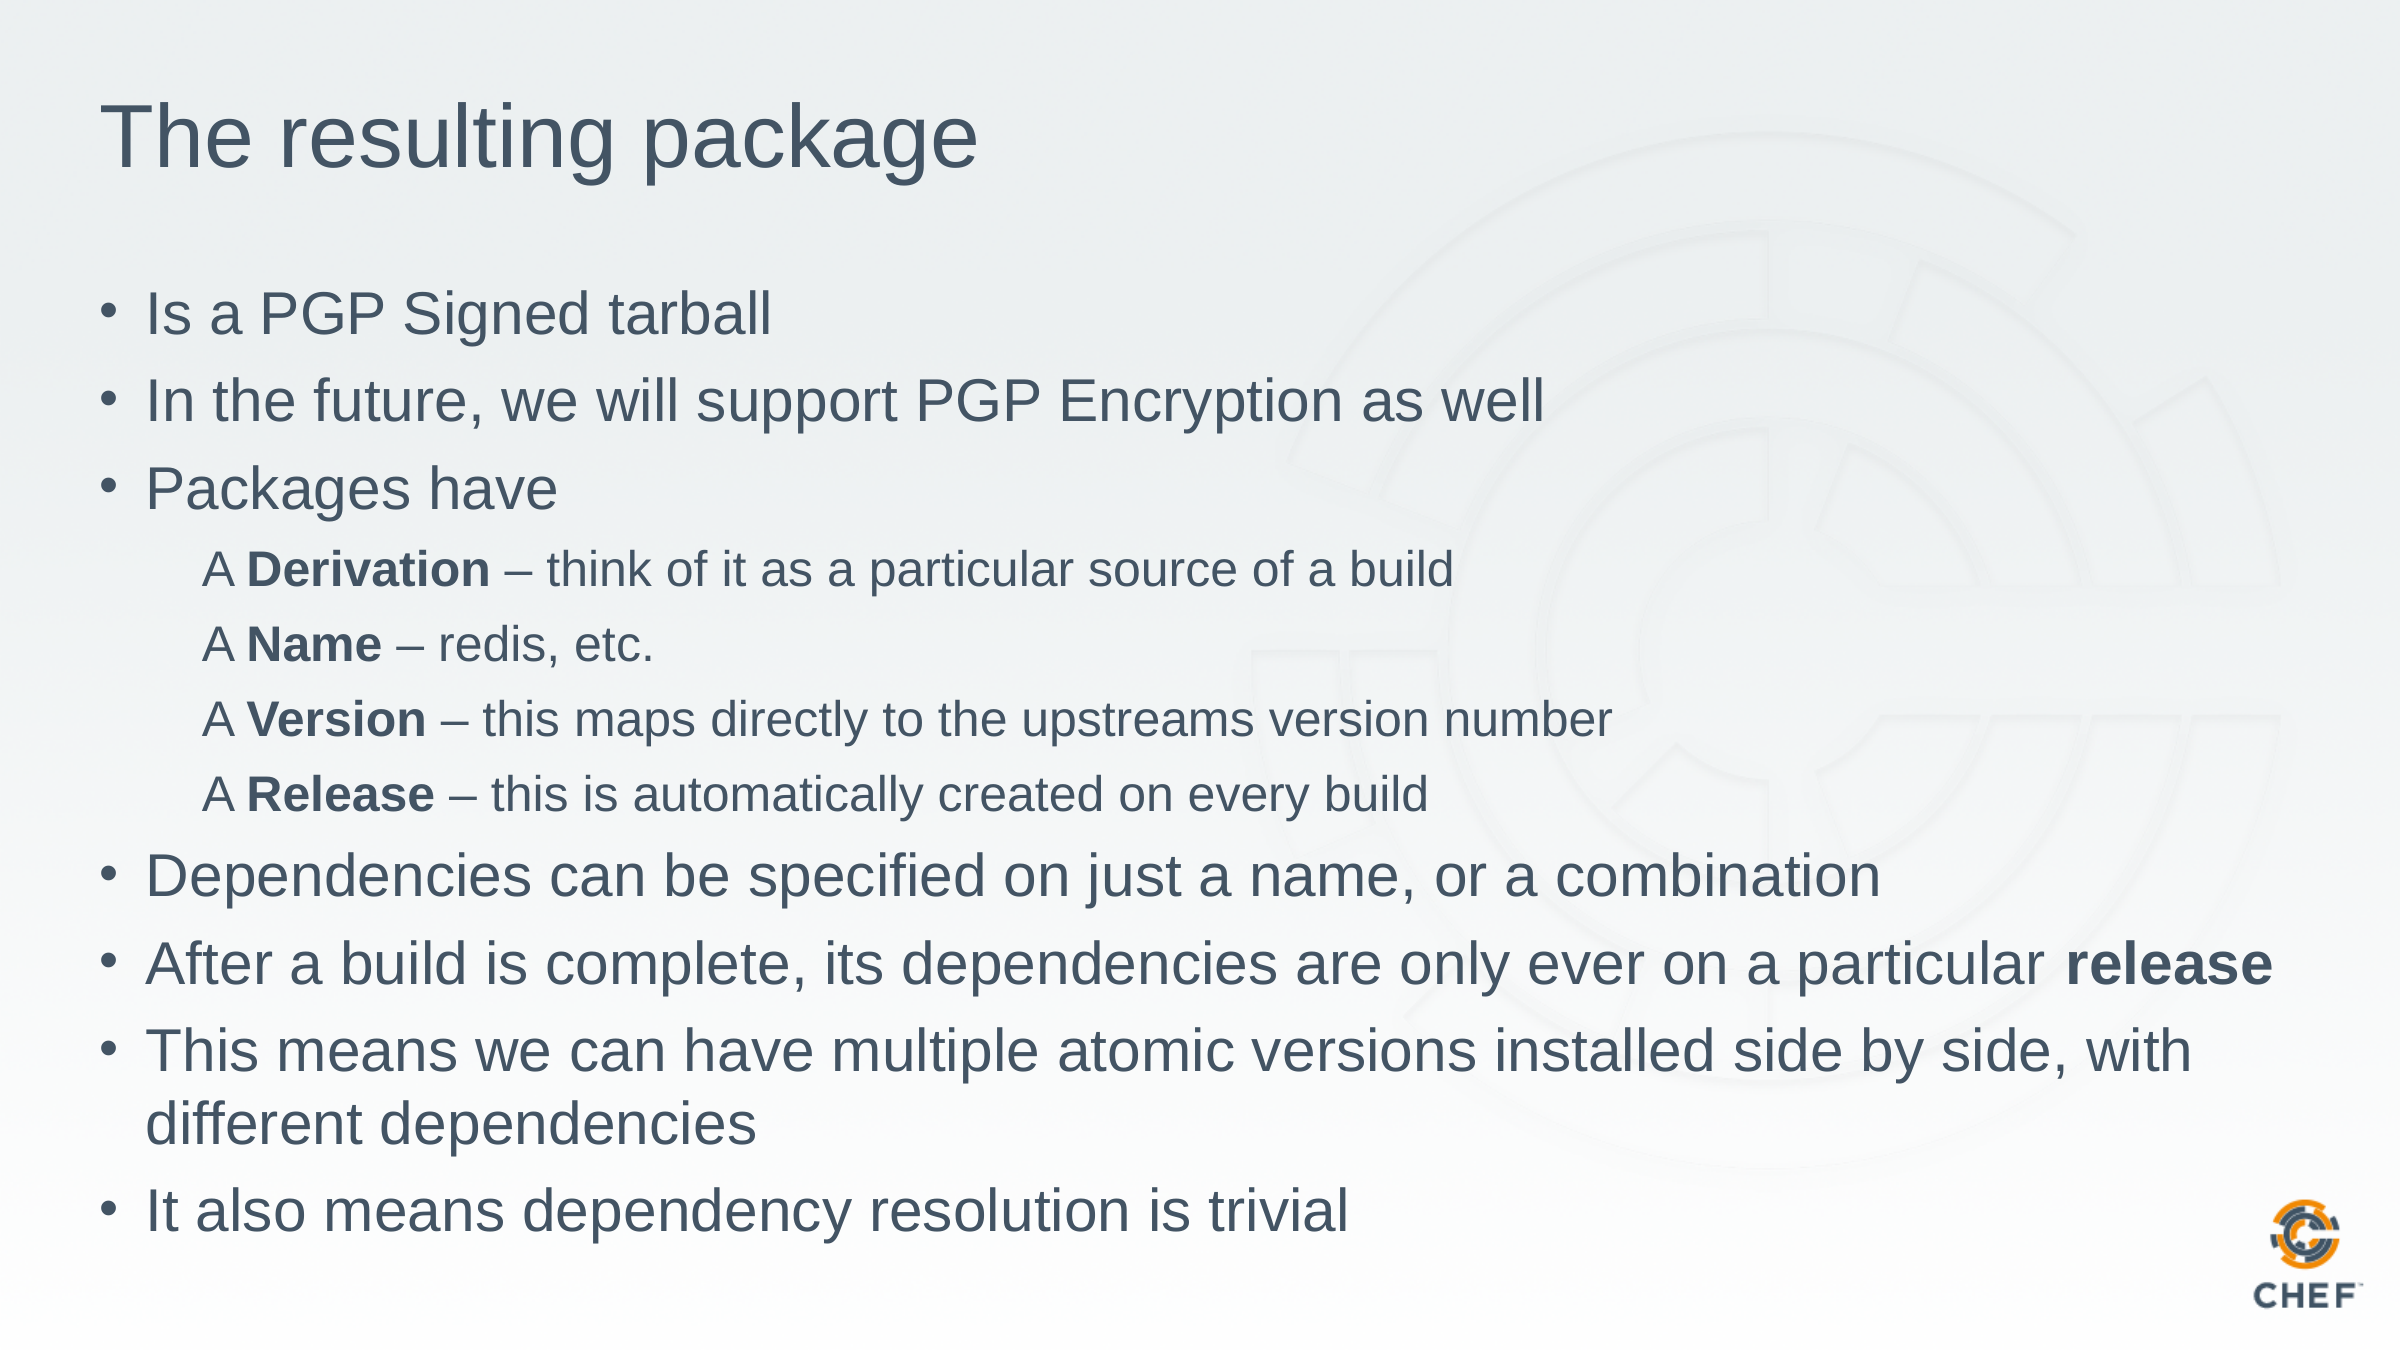

# The resulting package
Is a PGP Signed tarball
In the future, we will support PGP Encryption as well
Packages have
A Derivation – think of it as a particular source of a build
A Name – redis, etc.
A Version – this maps directly to the upstreams version number
A Release – this is automatically created on every build
Dependencies can be specified on just a name, or a combination
After a build is complete, its dependencies are only ever on a particular release
This means we can have multiple atomic versions installed side by side, with different dependencies
It also means dependency resolution is trivial